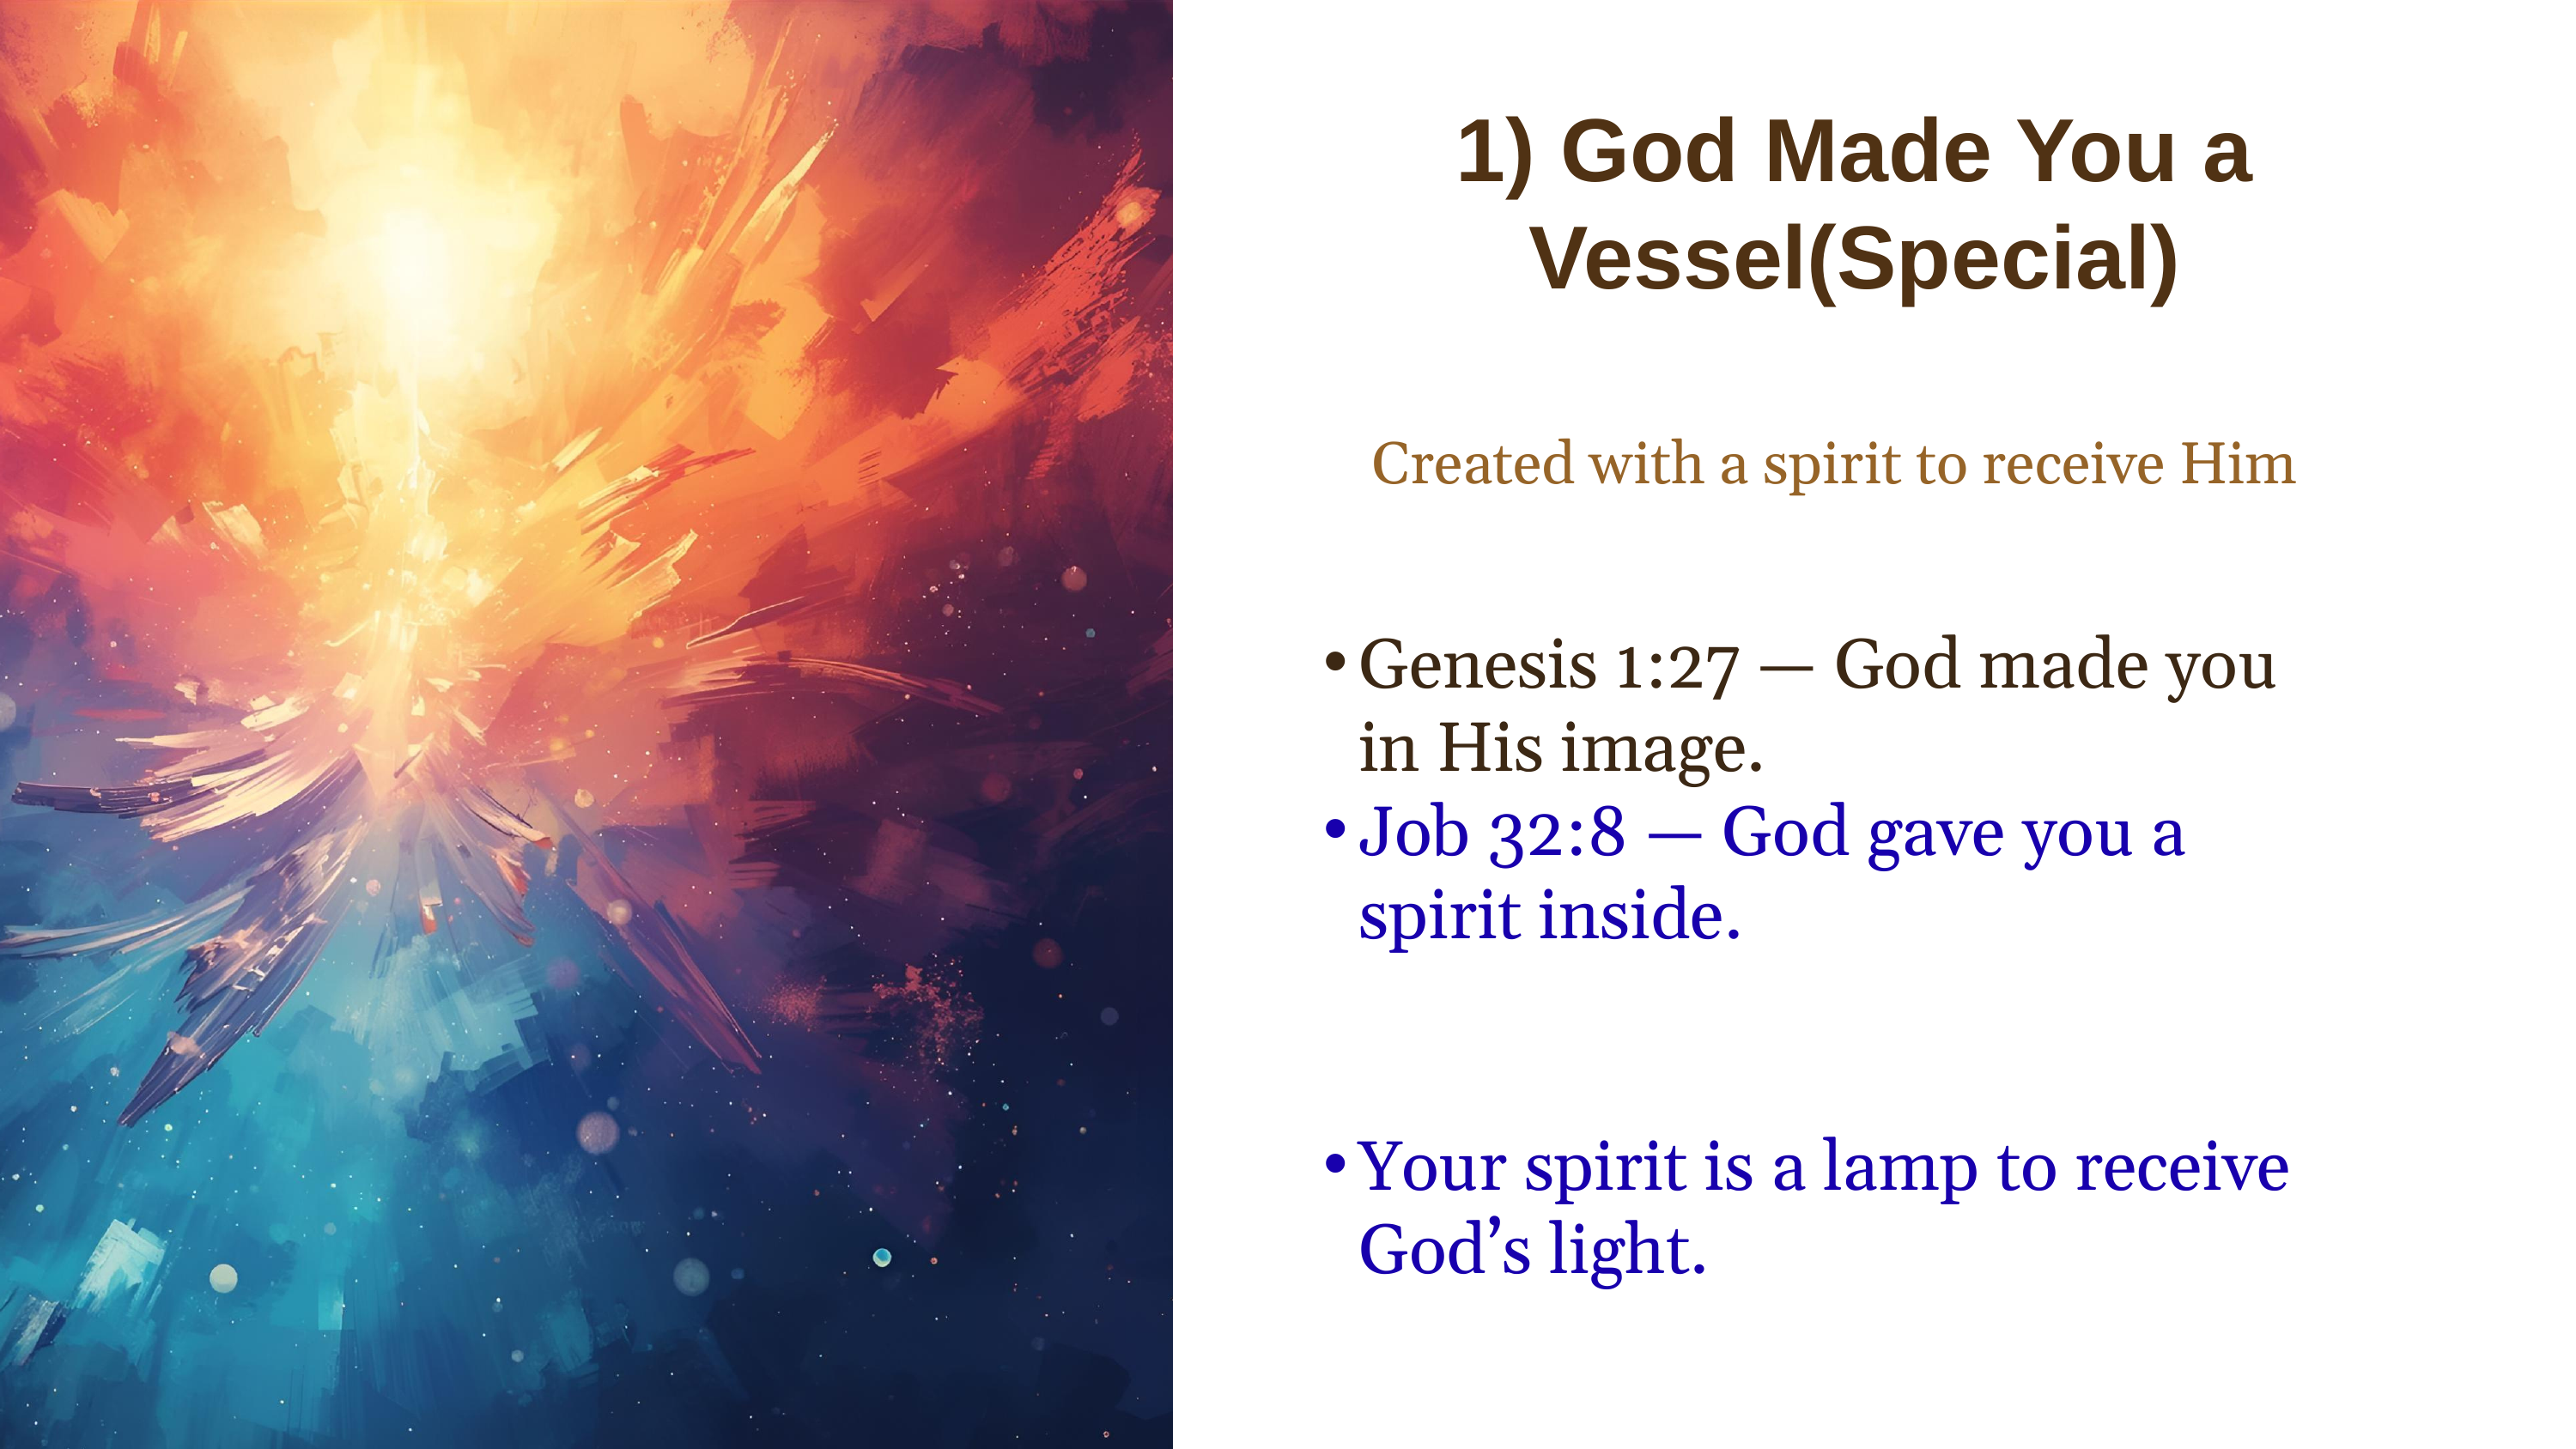

1) God Made You a Vessel(Special)

Created with a spirit to receive Him

Genesis 1:27 — God made you in His image.
Job 32:8 — God gave you a spirit inside.

Your spirit is a lamp to receive God’s light.